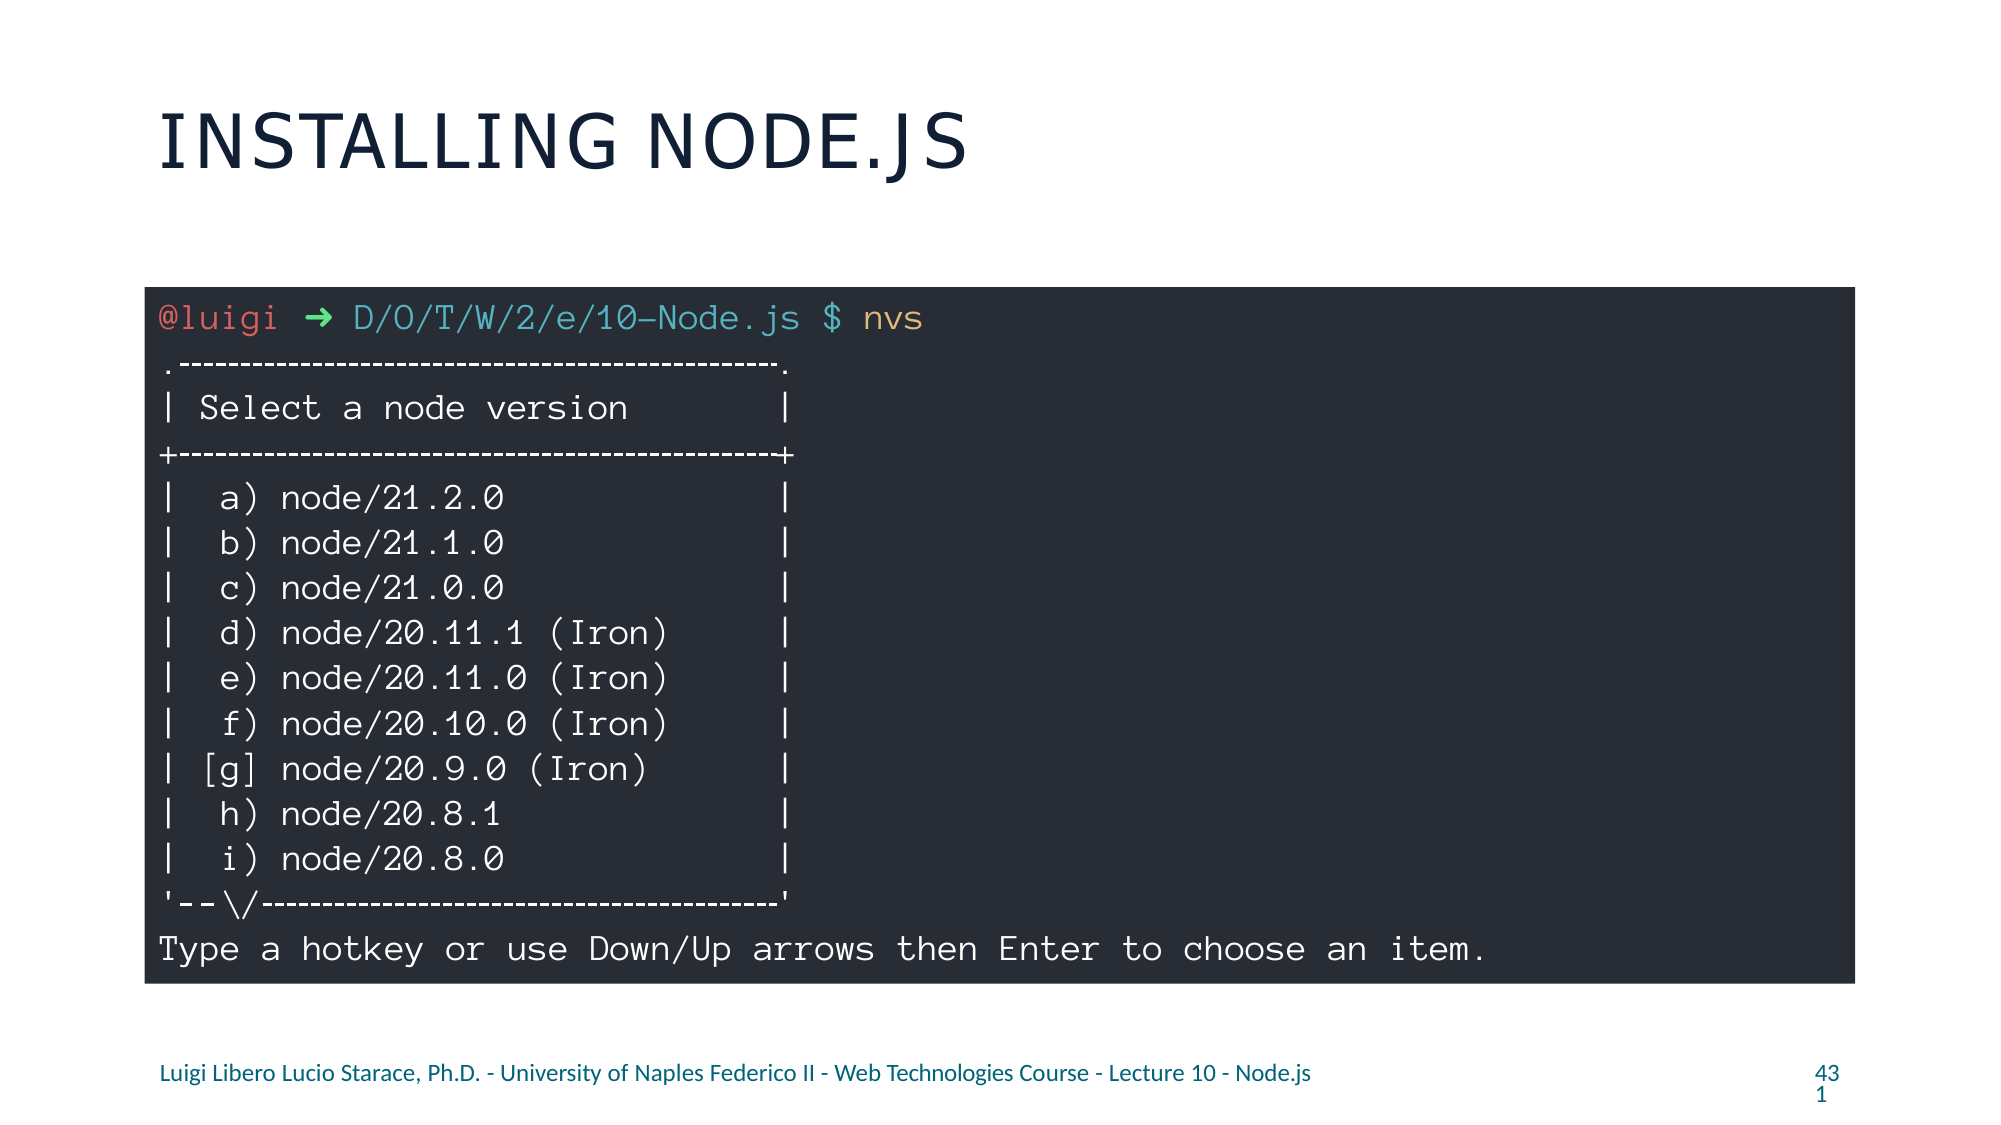

# INSTALLING NODE.JS

@luigi ➜ D/O/T/W/2/e/10-Node.js $ nvs
.
| Select a node version
+
|	a) node/21.2.0
|	b) node/21.1.0
|	c) node/21.0.0
|	d) node/20.11.1 (Iron)
|	e) node/20.11.0 (Iron)
|	f) node/20.10.0 (Iron)
| [g] node/20.9.0 (Iron)
.
|
+
|
|
|
|
|
|
|
|
|
'
|	h) node/20.8.1
|	i) node/20.8.0
'	\/

Type a hotkey or use Down/Up arrows then Enter to choose an item.
Luigi Libero Lucio Starace, Ph.D. - University of Naples Federico II - Web Technologies Course - Lecture 10 - Node.js
431